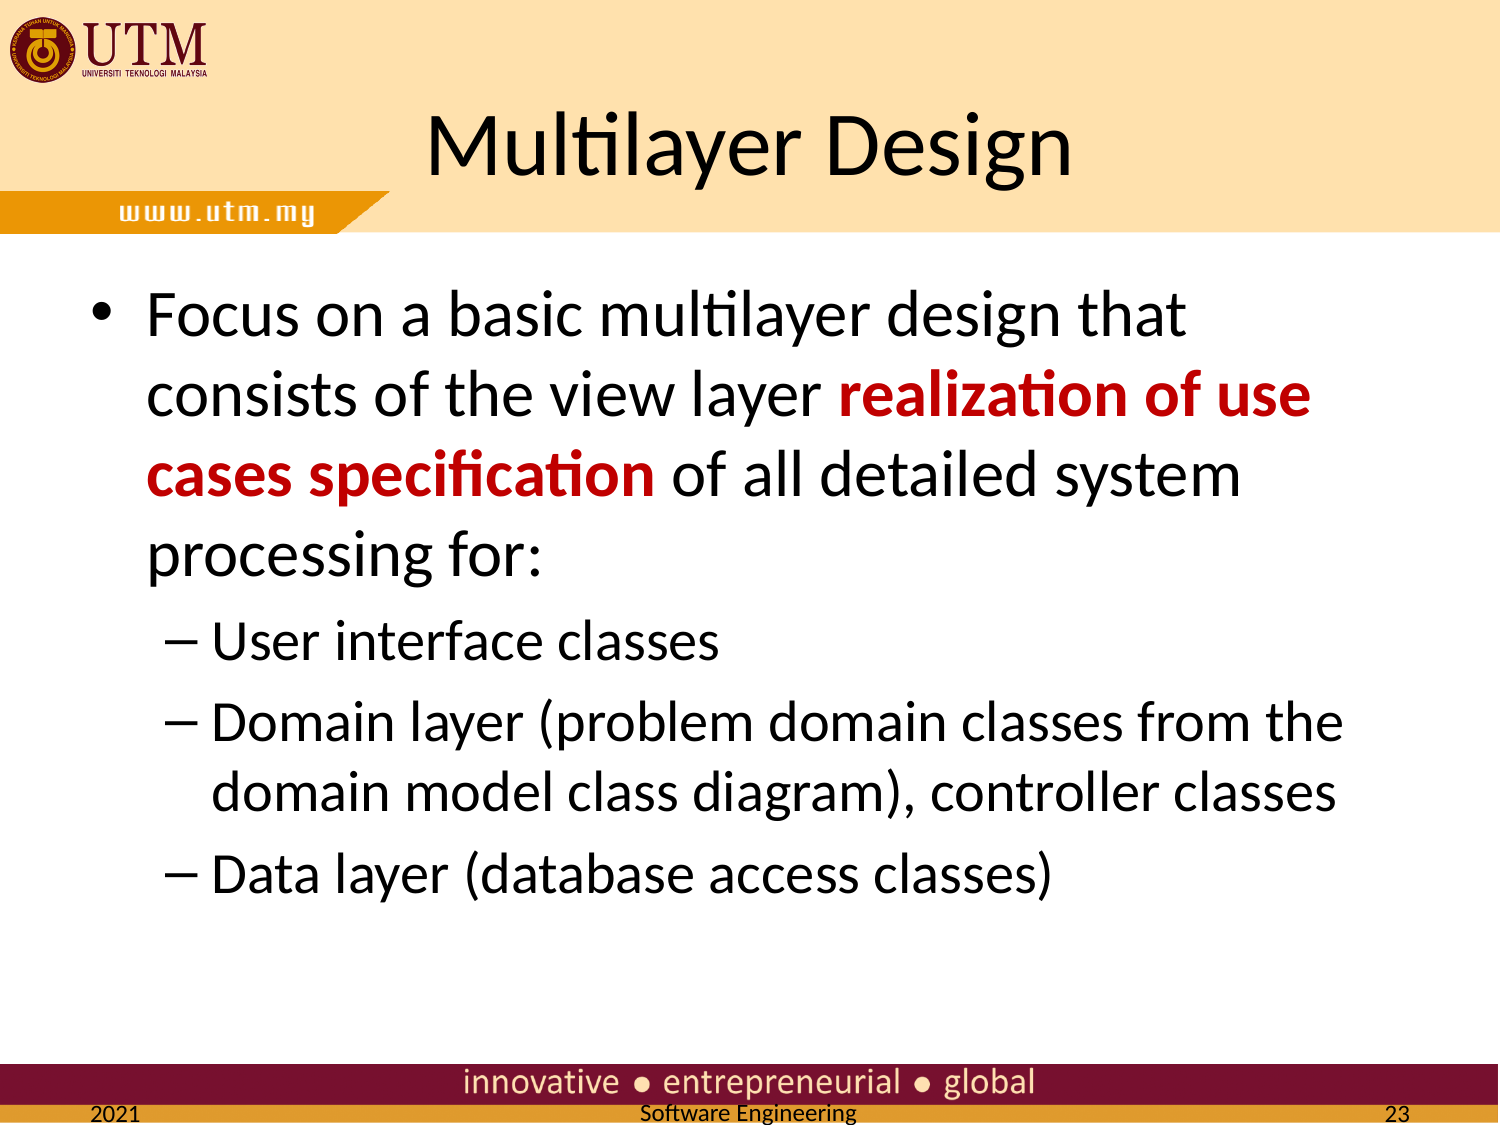

# Multilayer Design
Focus on a basic multilayer design that consists of the view layer realization of use cases specification of all detailed system processing for:
User interface classes
Domain layer (problem domain classes from the domain model class diagram), controller classes
Data layer (database access classes)
2021
23
Software Engineering